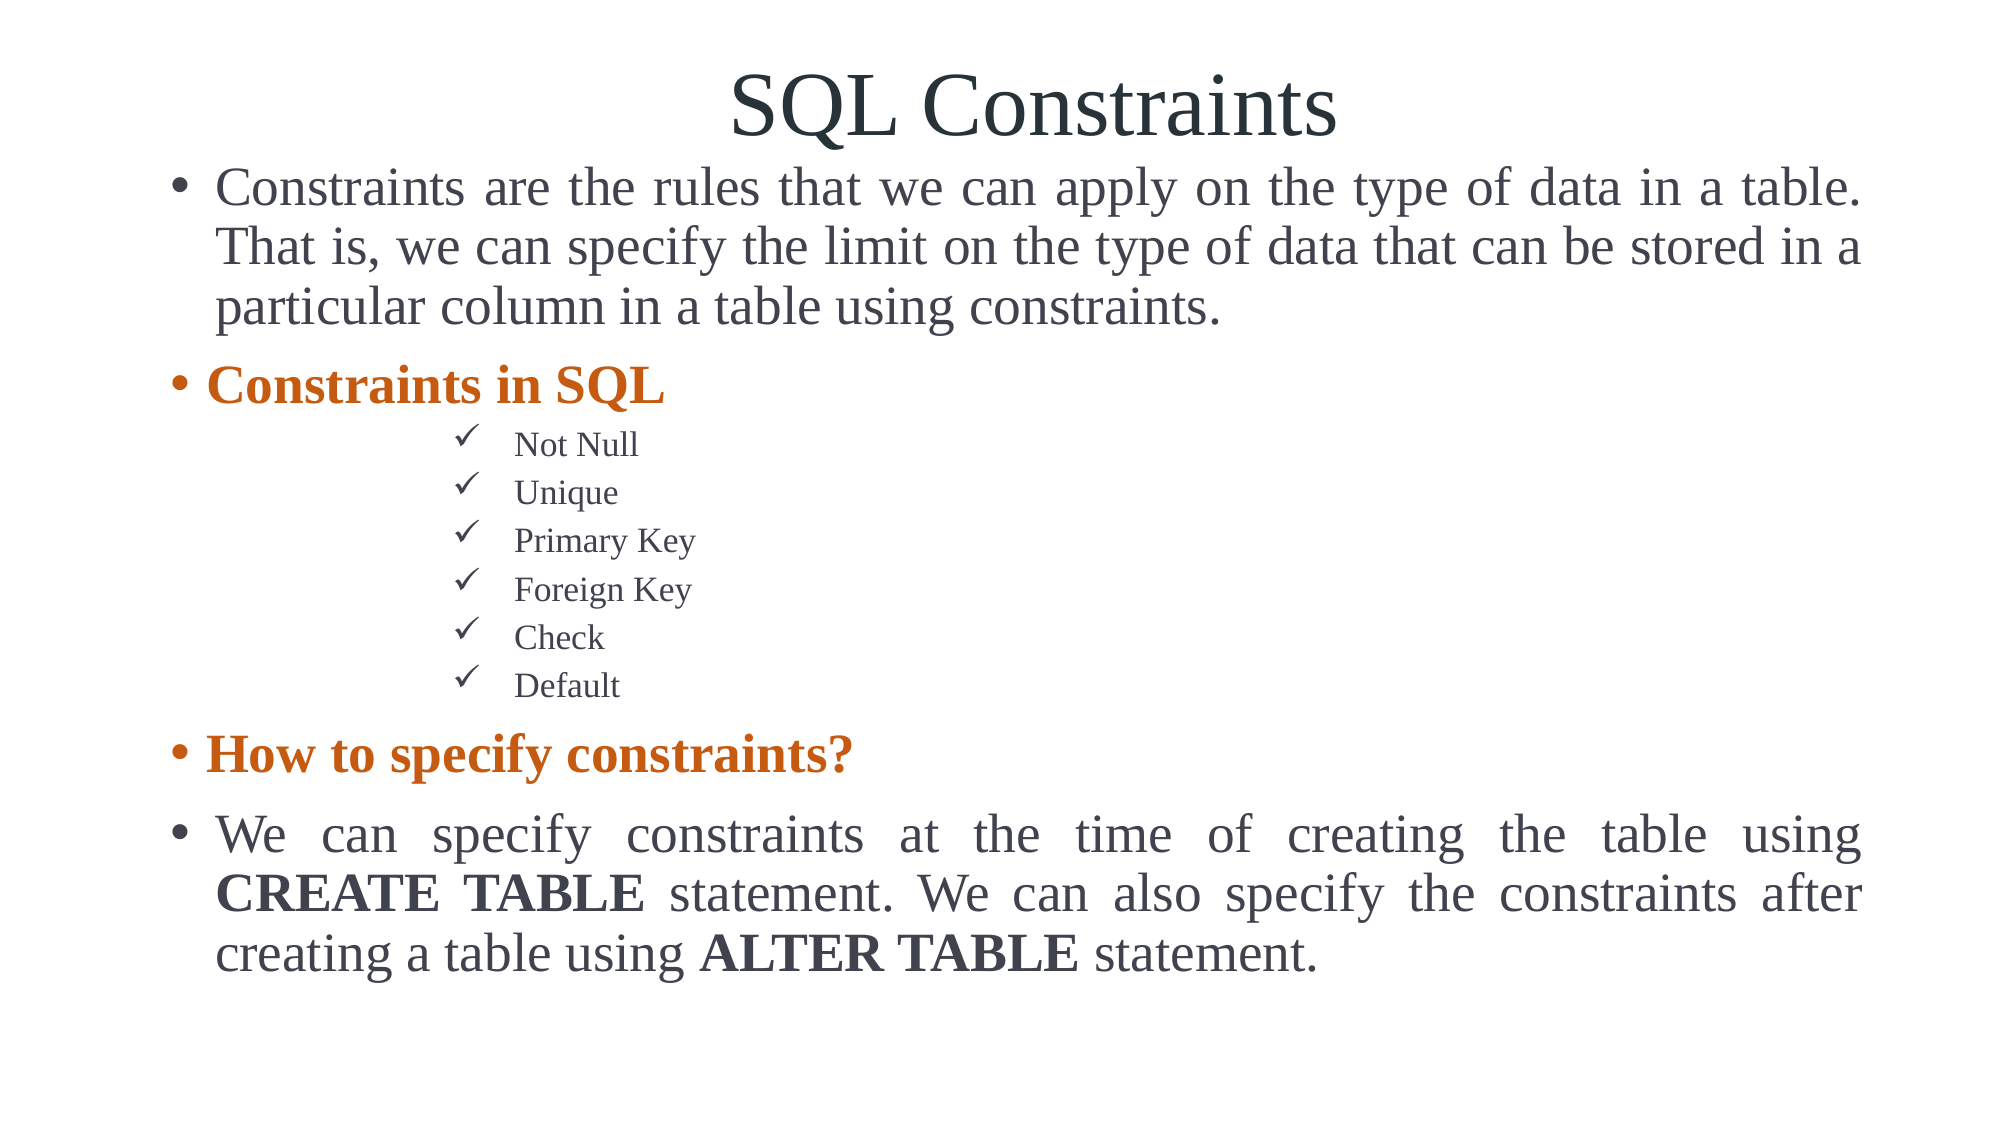

# SQL Constraints
Constraints are the rules that we can apply on the type of data in a table. That is, we can specify the limit on the type of data that can be stored in a particular column in a table using constraints.
Constraints in SQL
Not Null
Unique
Primary Key
Foreign Key
Check
Default
How to specify constraints?
We can specify constraints at the time of creating the table using CREATE TABLE statement. We can also specify the constraints after creating a table using ALTER TABLE statement.